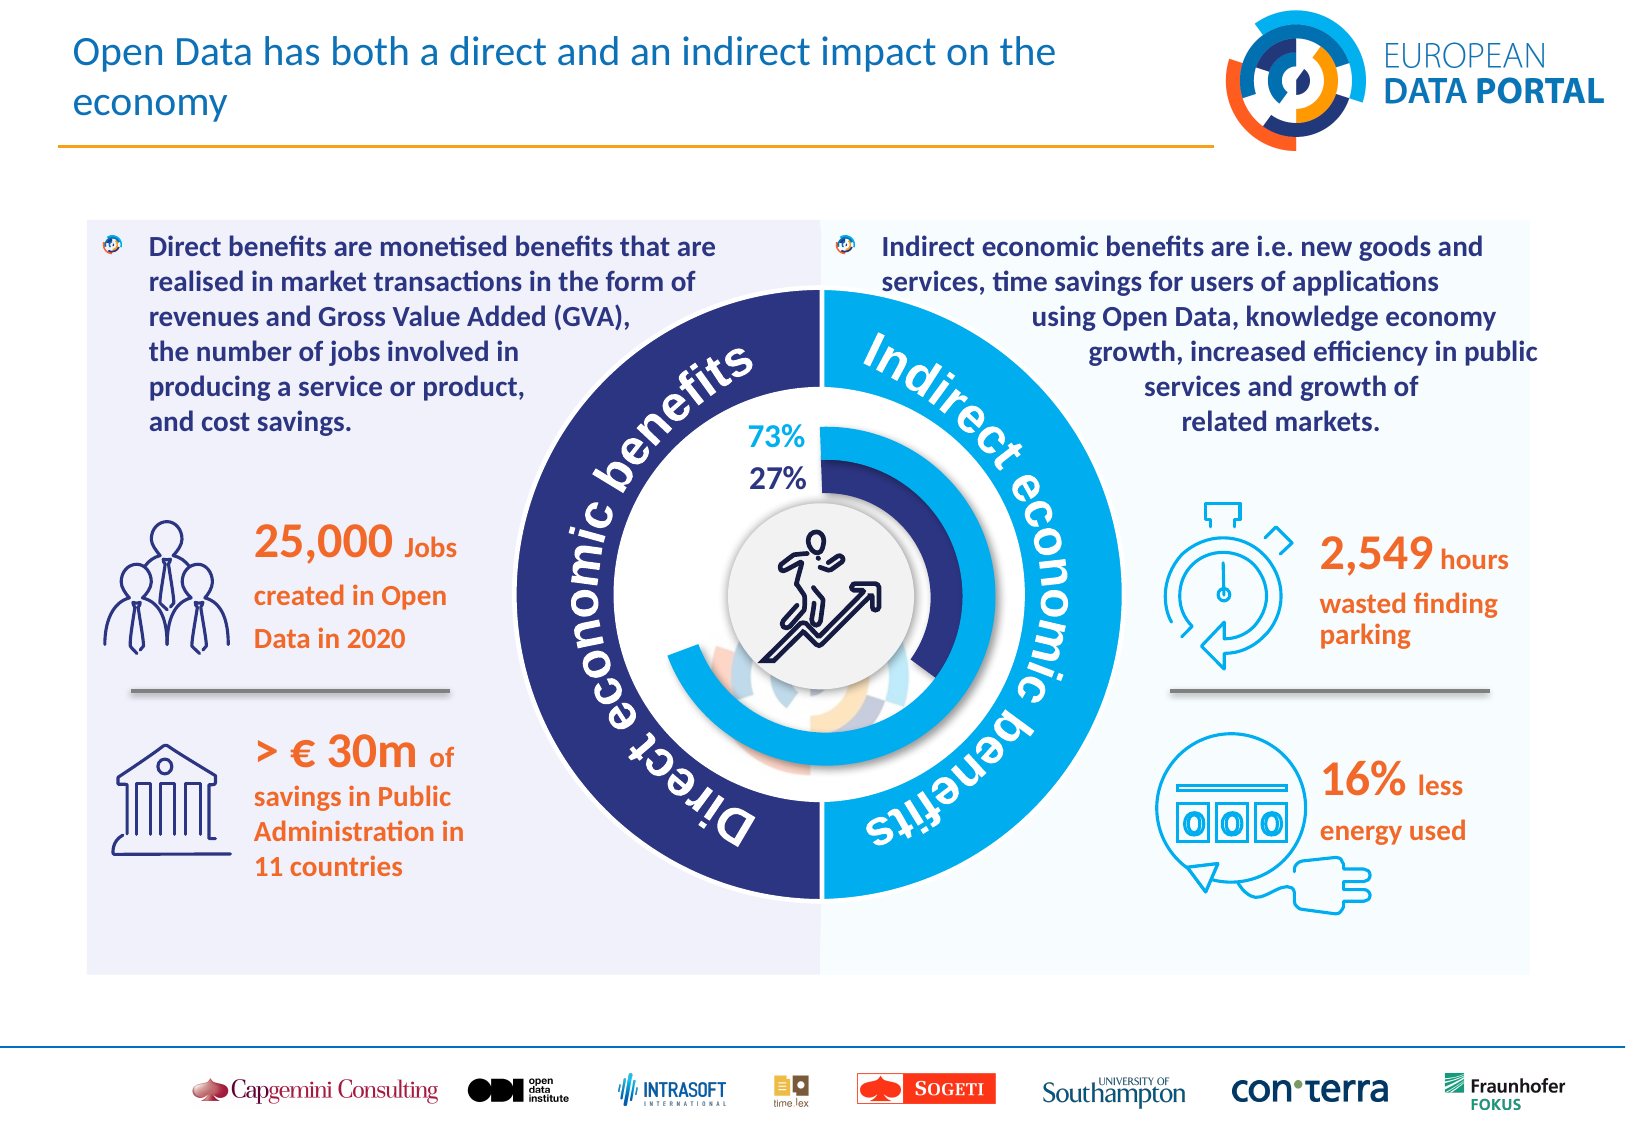

# Open Data has both a direct and an indirect impact on the economy
Direct economic benefits
Indirect economic benefits
Direct benefits are monetised benefits that are
realised in market transactions in the form of
revenues and Gross Value Added (GVA),
the number of jobs involved in
producing a service or product,
and cost savings.
Indirect economic benefits are i.e. new goods and
services, time savings for users of applications
	using Open Data, knowledge economy
		growth, increased efficiency in public
			services and growth of
				related markets.

73%

27%

25,000 Jobs
created in Open
Data in 2020
2,549 hours
wasted finding parking

> € 30m of savings in Public Administration in
11 countries
16% less
energy used